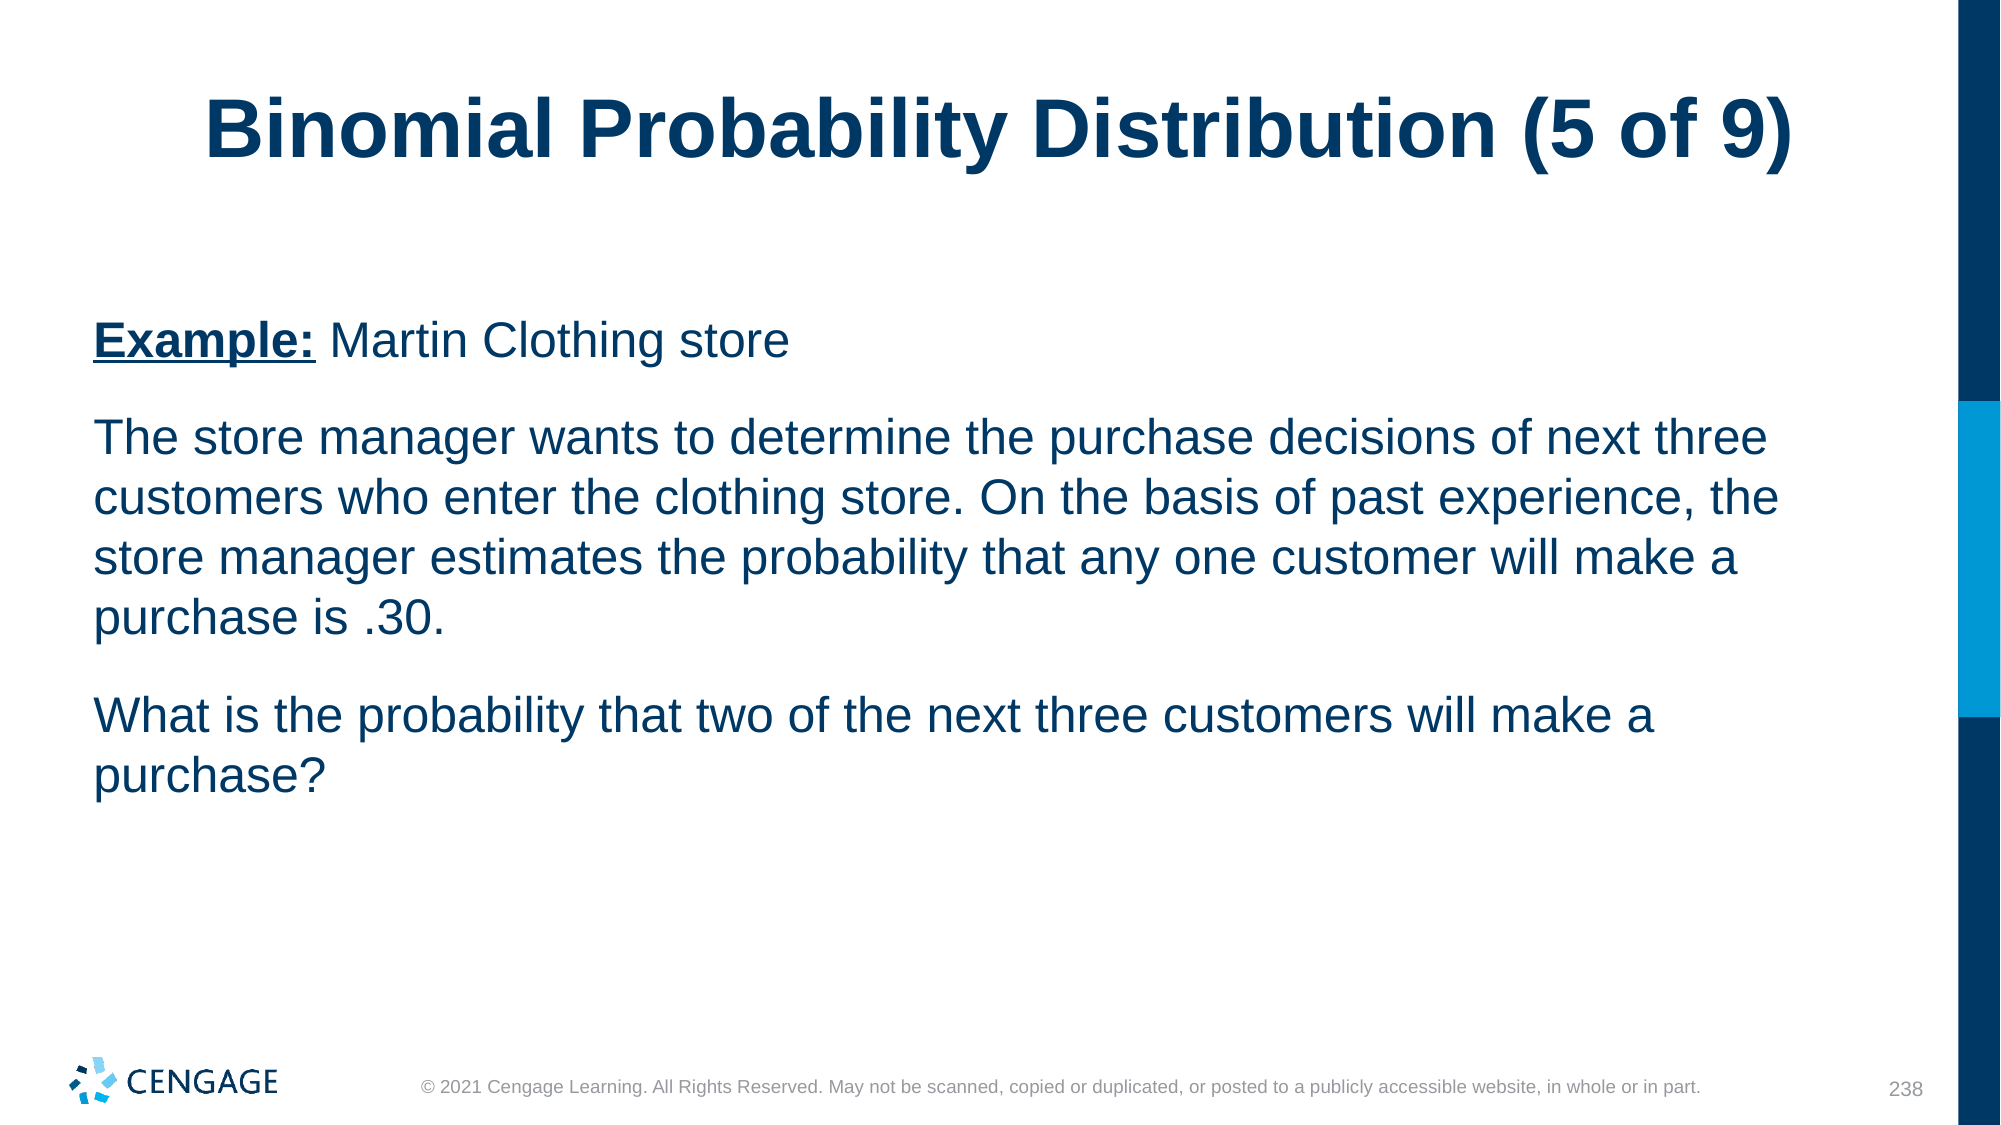

# Binomial Probability Distribution (5 of 9)
Example: Martin Clothing store
The store manager wants to determine the purchase decisions of next three customers who enter the clothing store. On the basis of past experience, the store manager estimates the probability that any one customer will make a purchase is .30.
What is the probability that two of the next three customers will make a purchase?